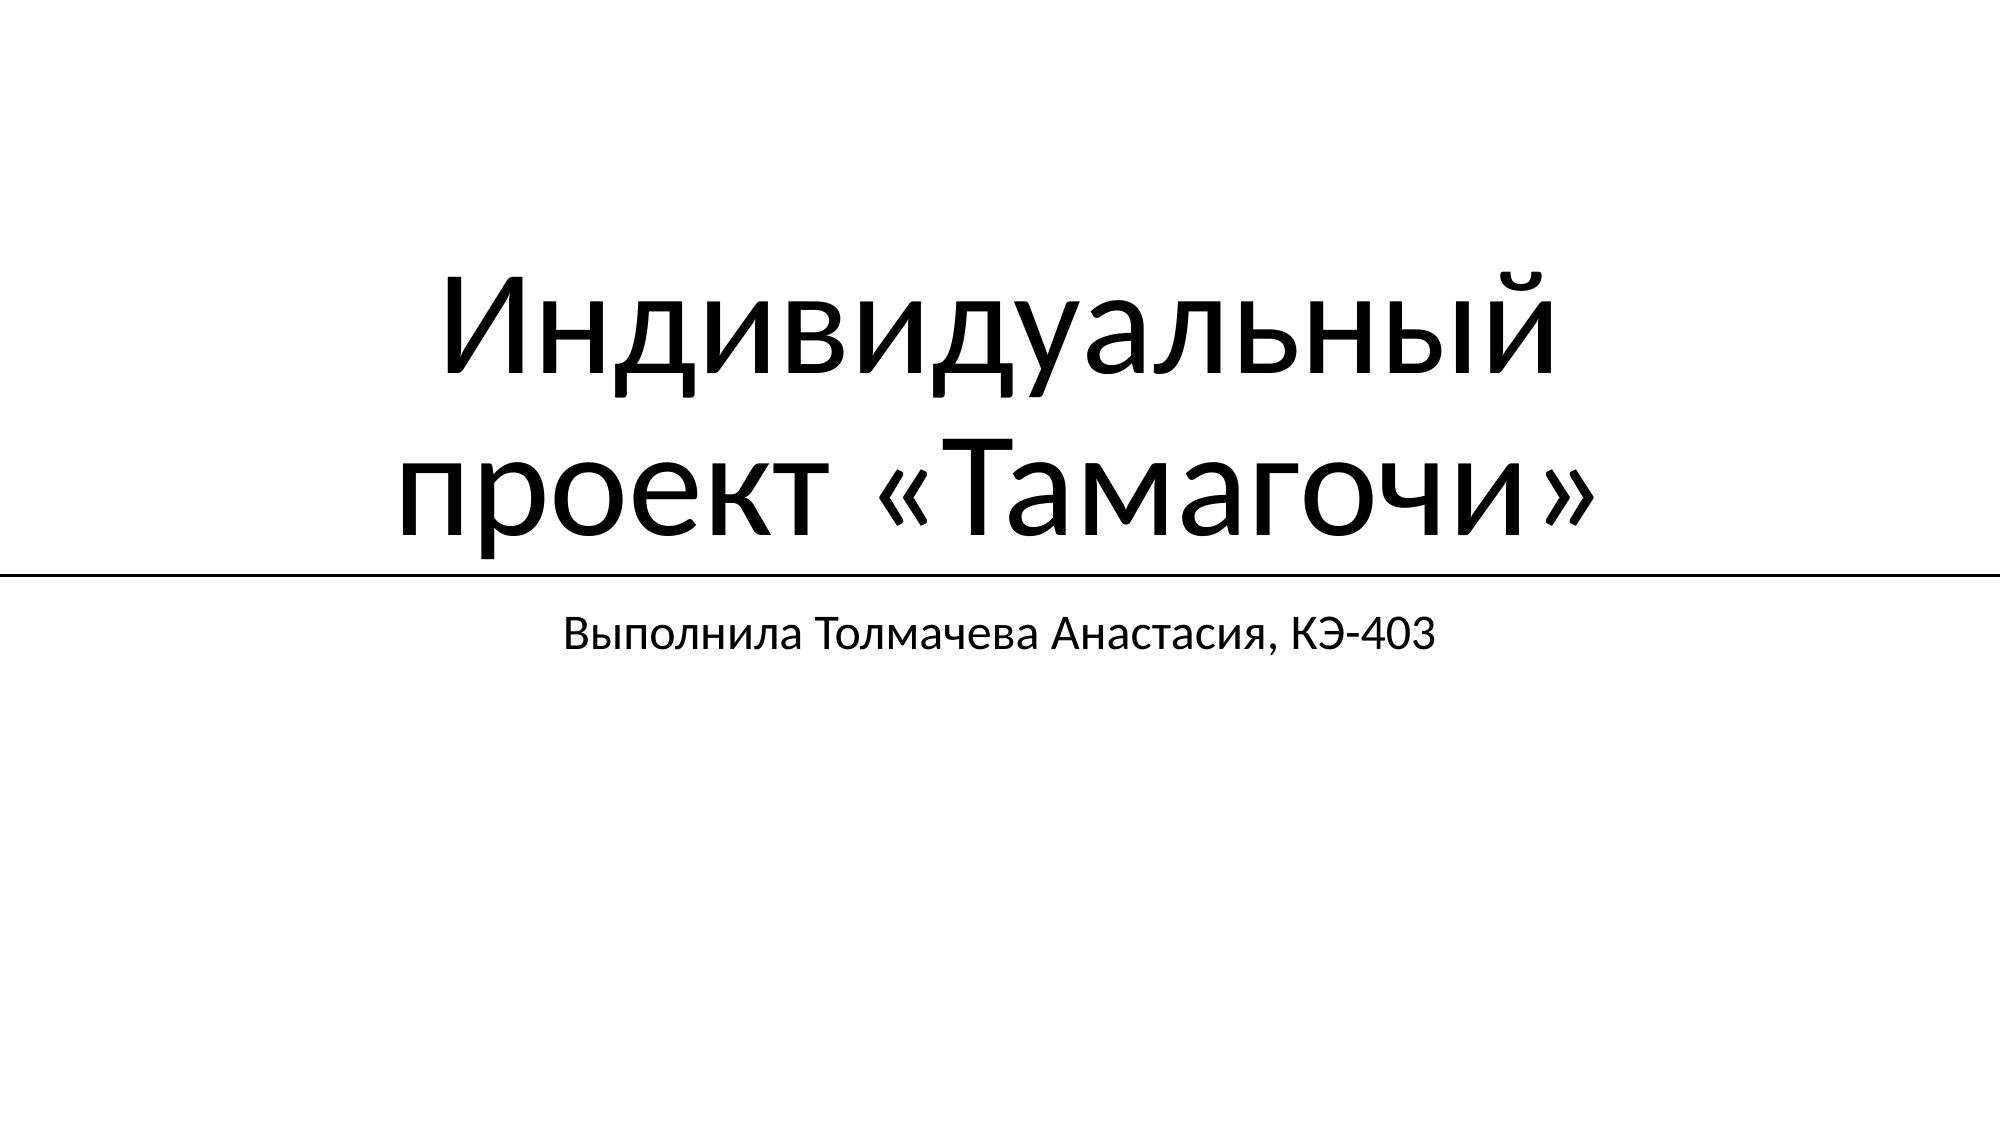

# Индивидуальный проект «Тамагочи»
Выполнила Толмачева Анастасия, КЭ-403